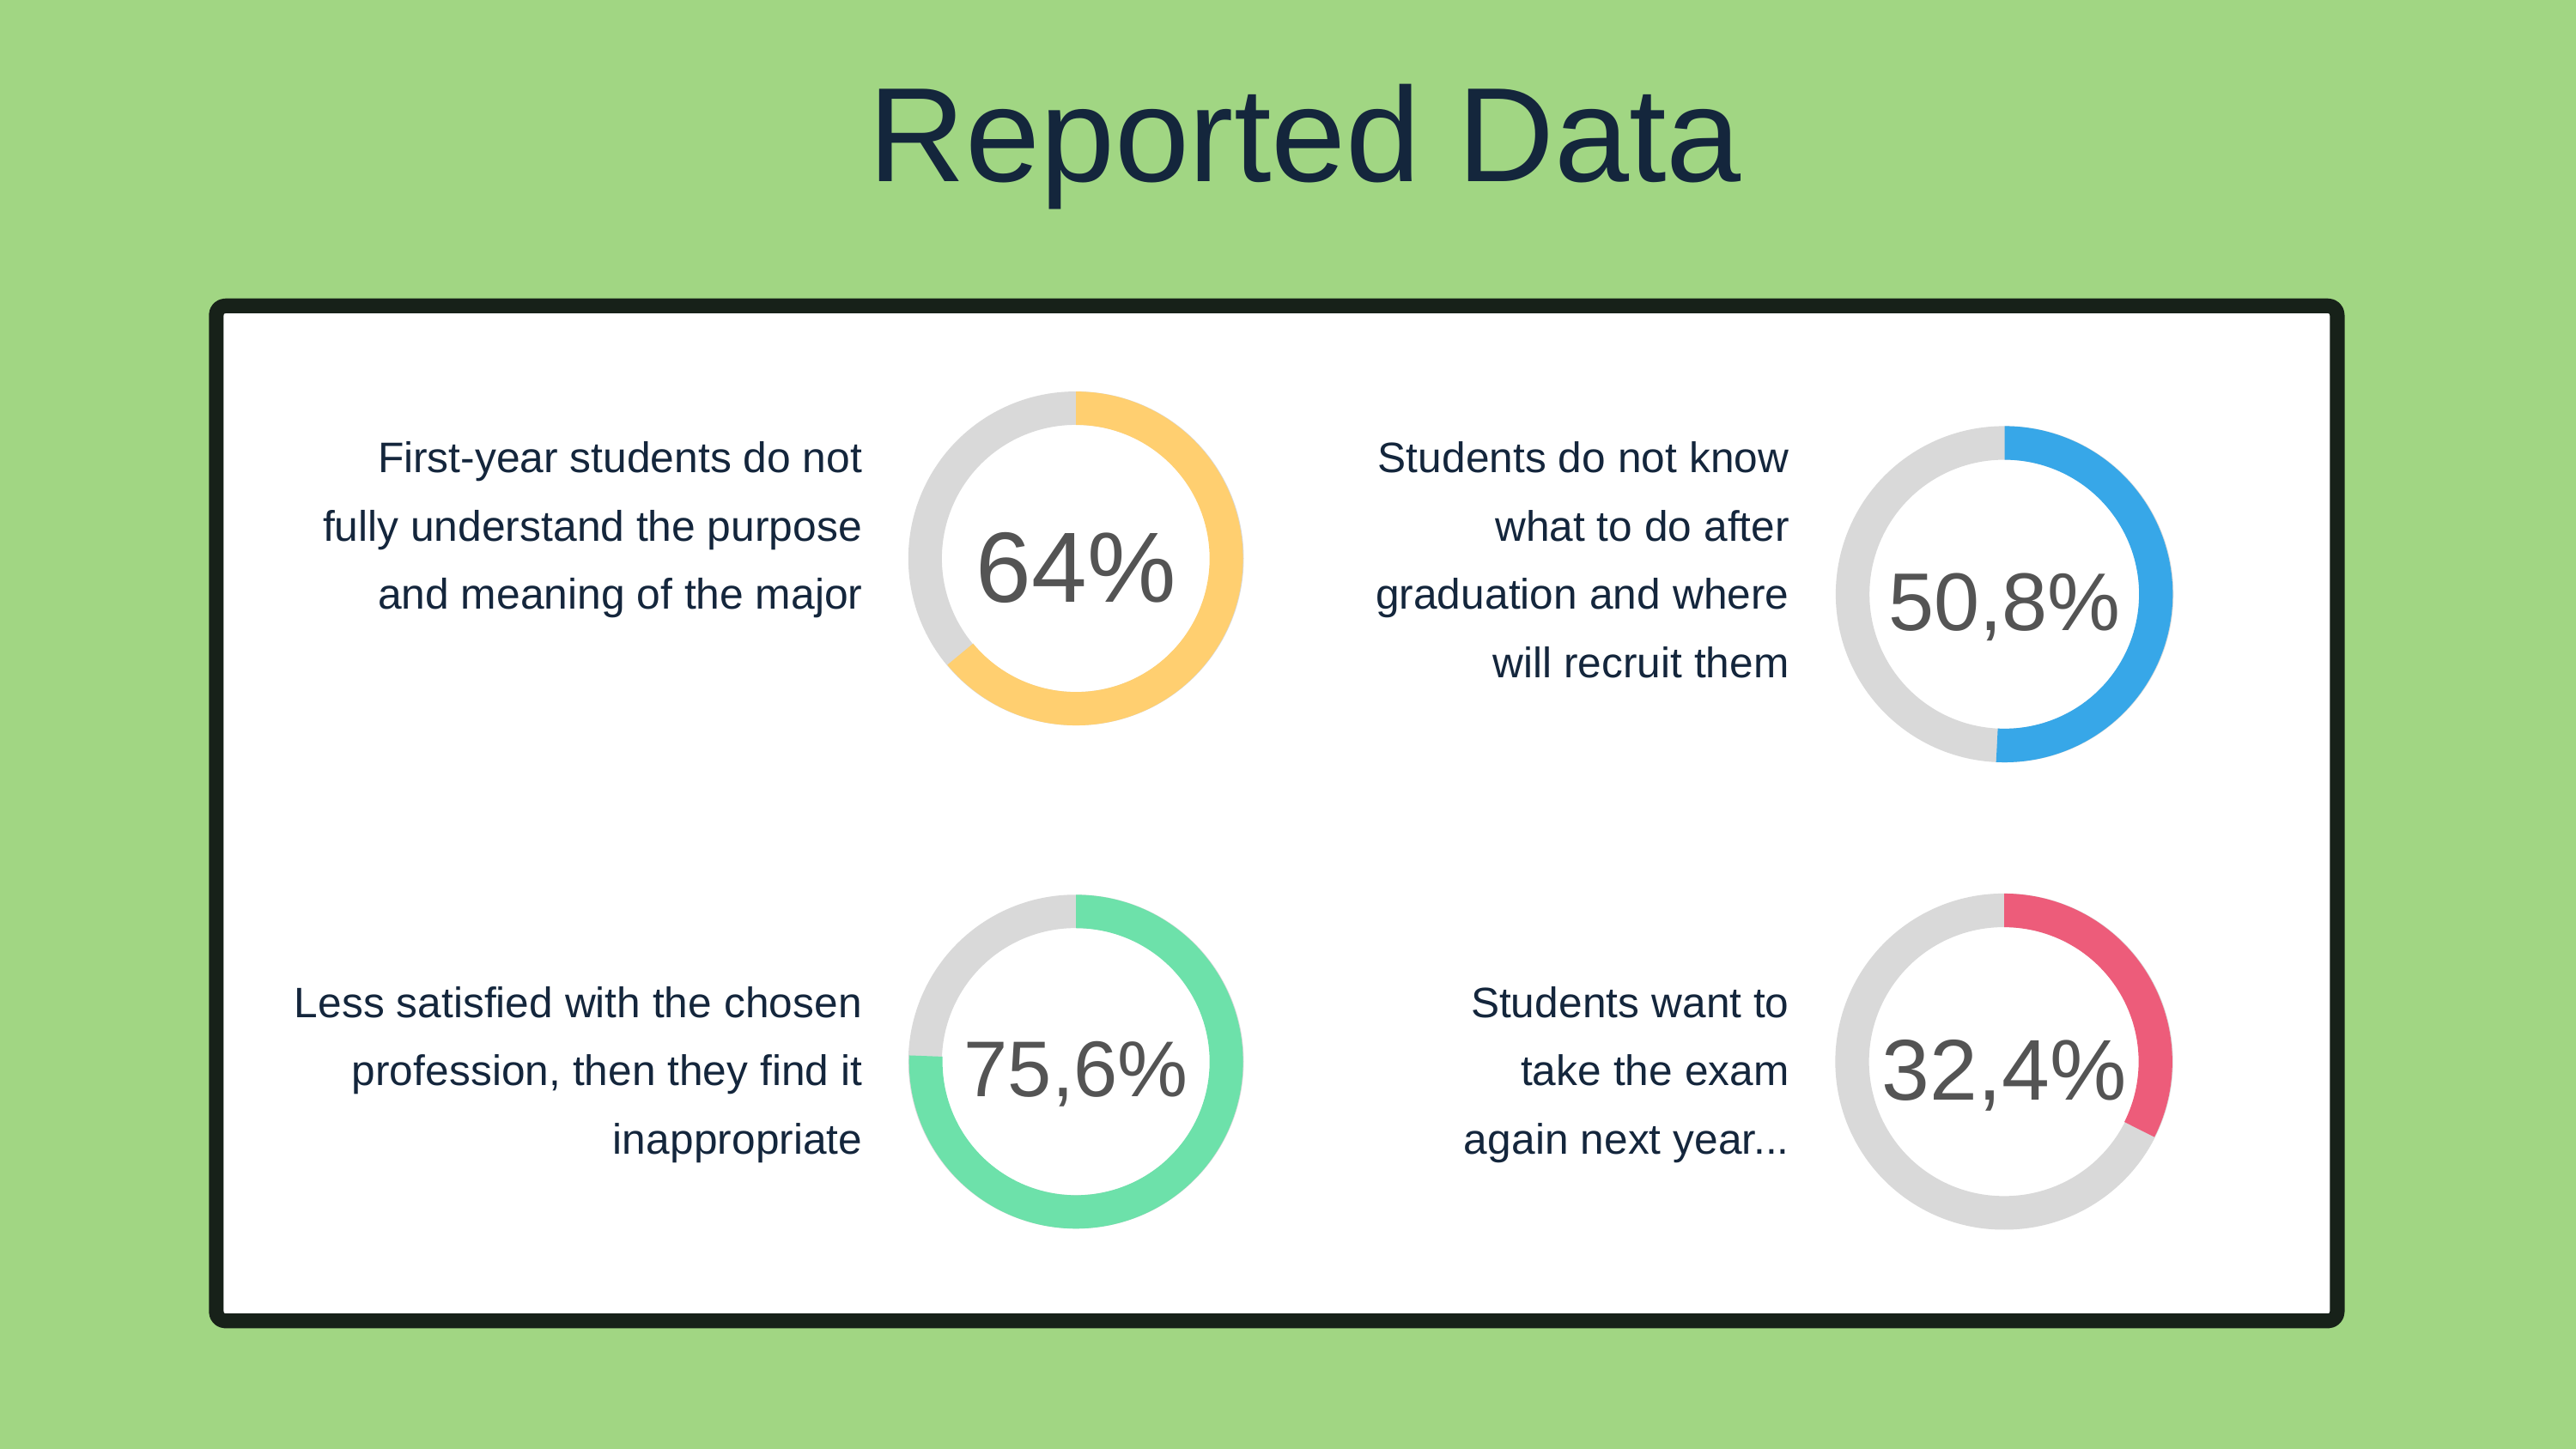

Reported Data

64%
First-year students do not fully understand the purpose and meaning of the major
Students do not know what to do after graduation and where will recruit them

50,8%

32,4%

75,6%
Less satisfied with the chosen profession, then they find it inappropriate
Students want to take the exam again next year...